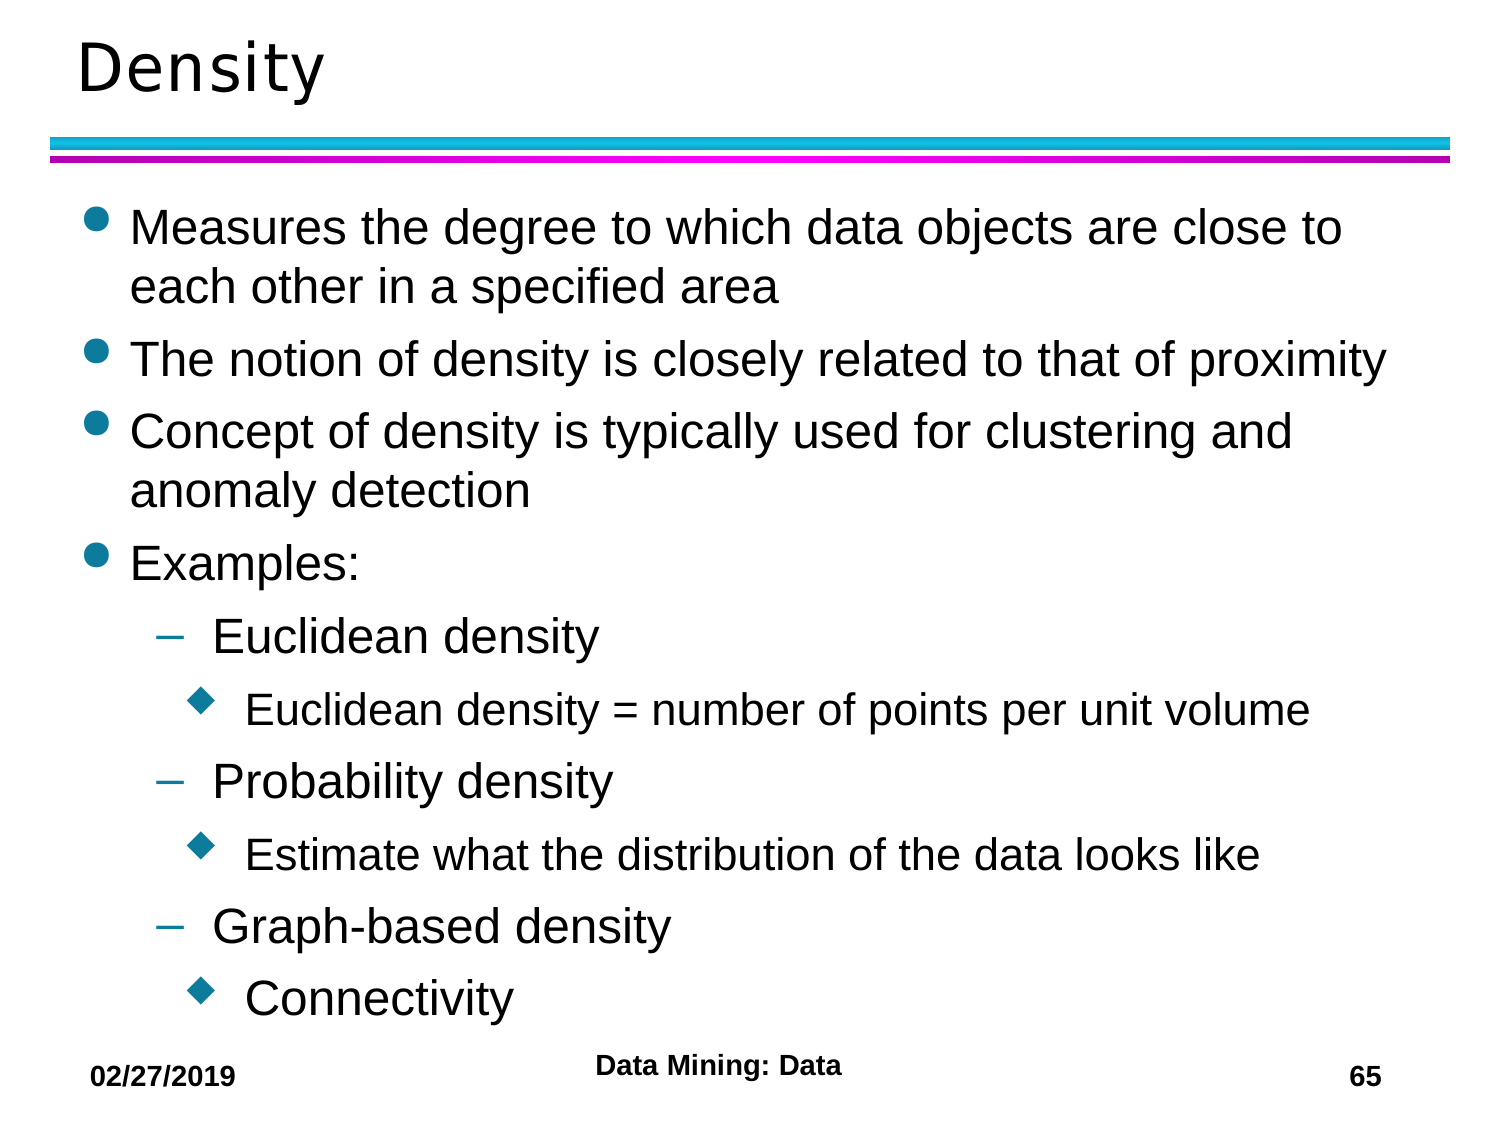

# Density
Measures the degree to which data objects are close to each other in a specified area
The notion of density is closely related to that of proximity
Concept of density is typically used for clustering and anomaly detection
Examples:
Euclidean density
 Euclidean density = number of points per unit volume
Probability density
 Estimate what the distribution of the data looks like
Graph-based density
 Connectivity